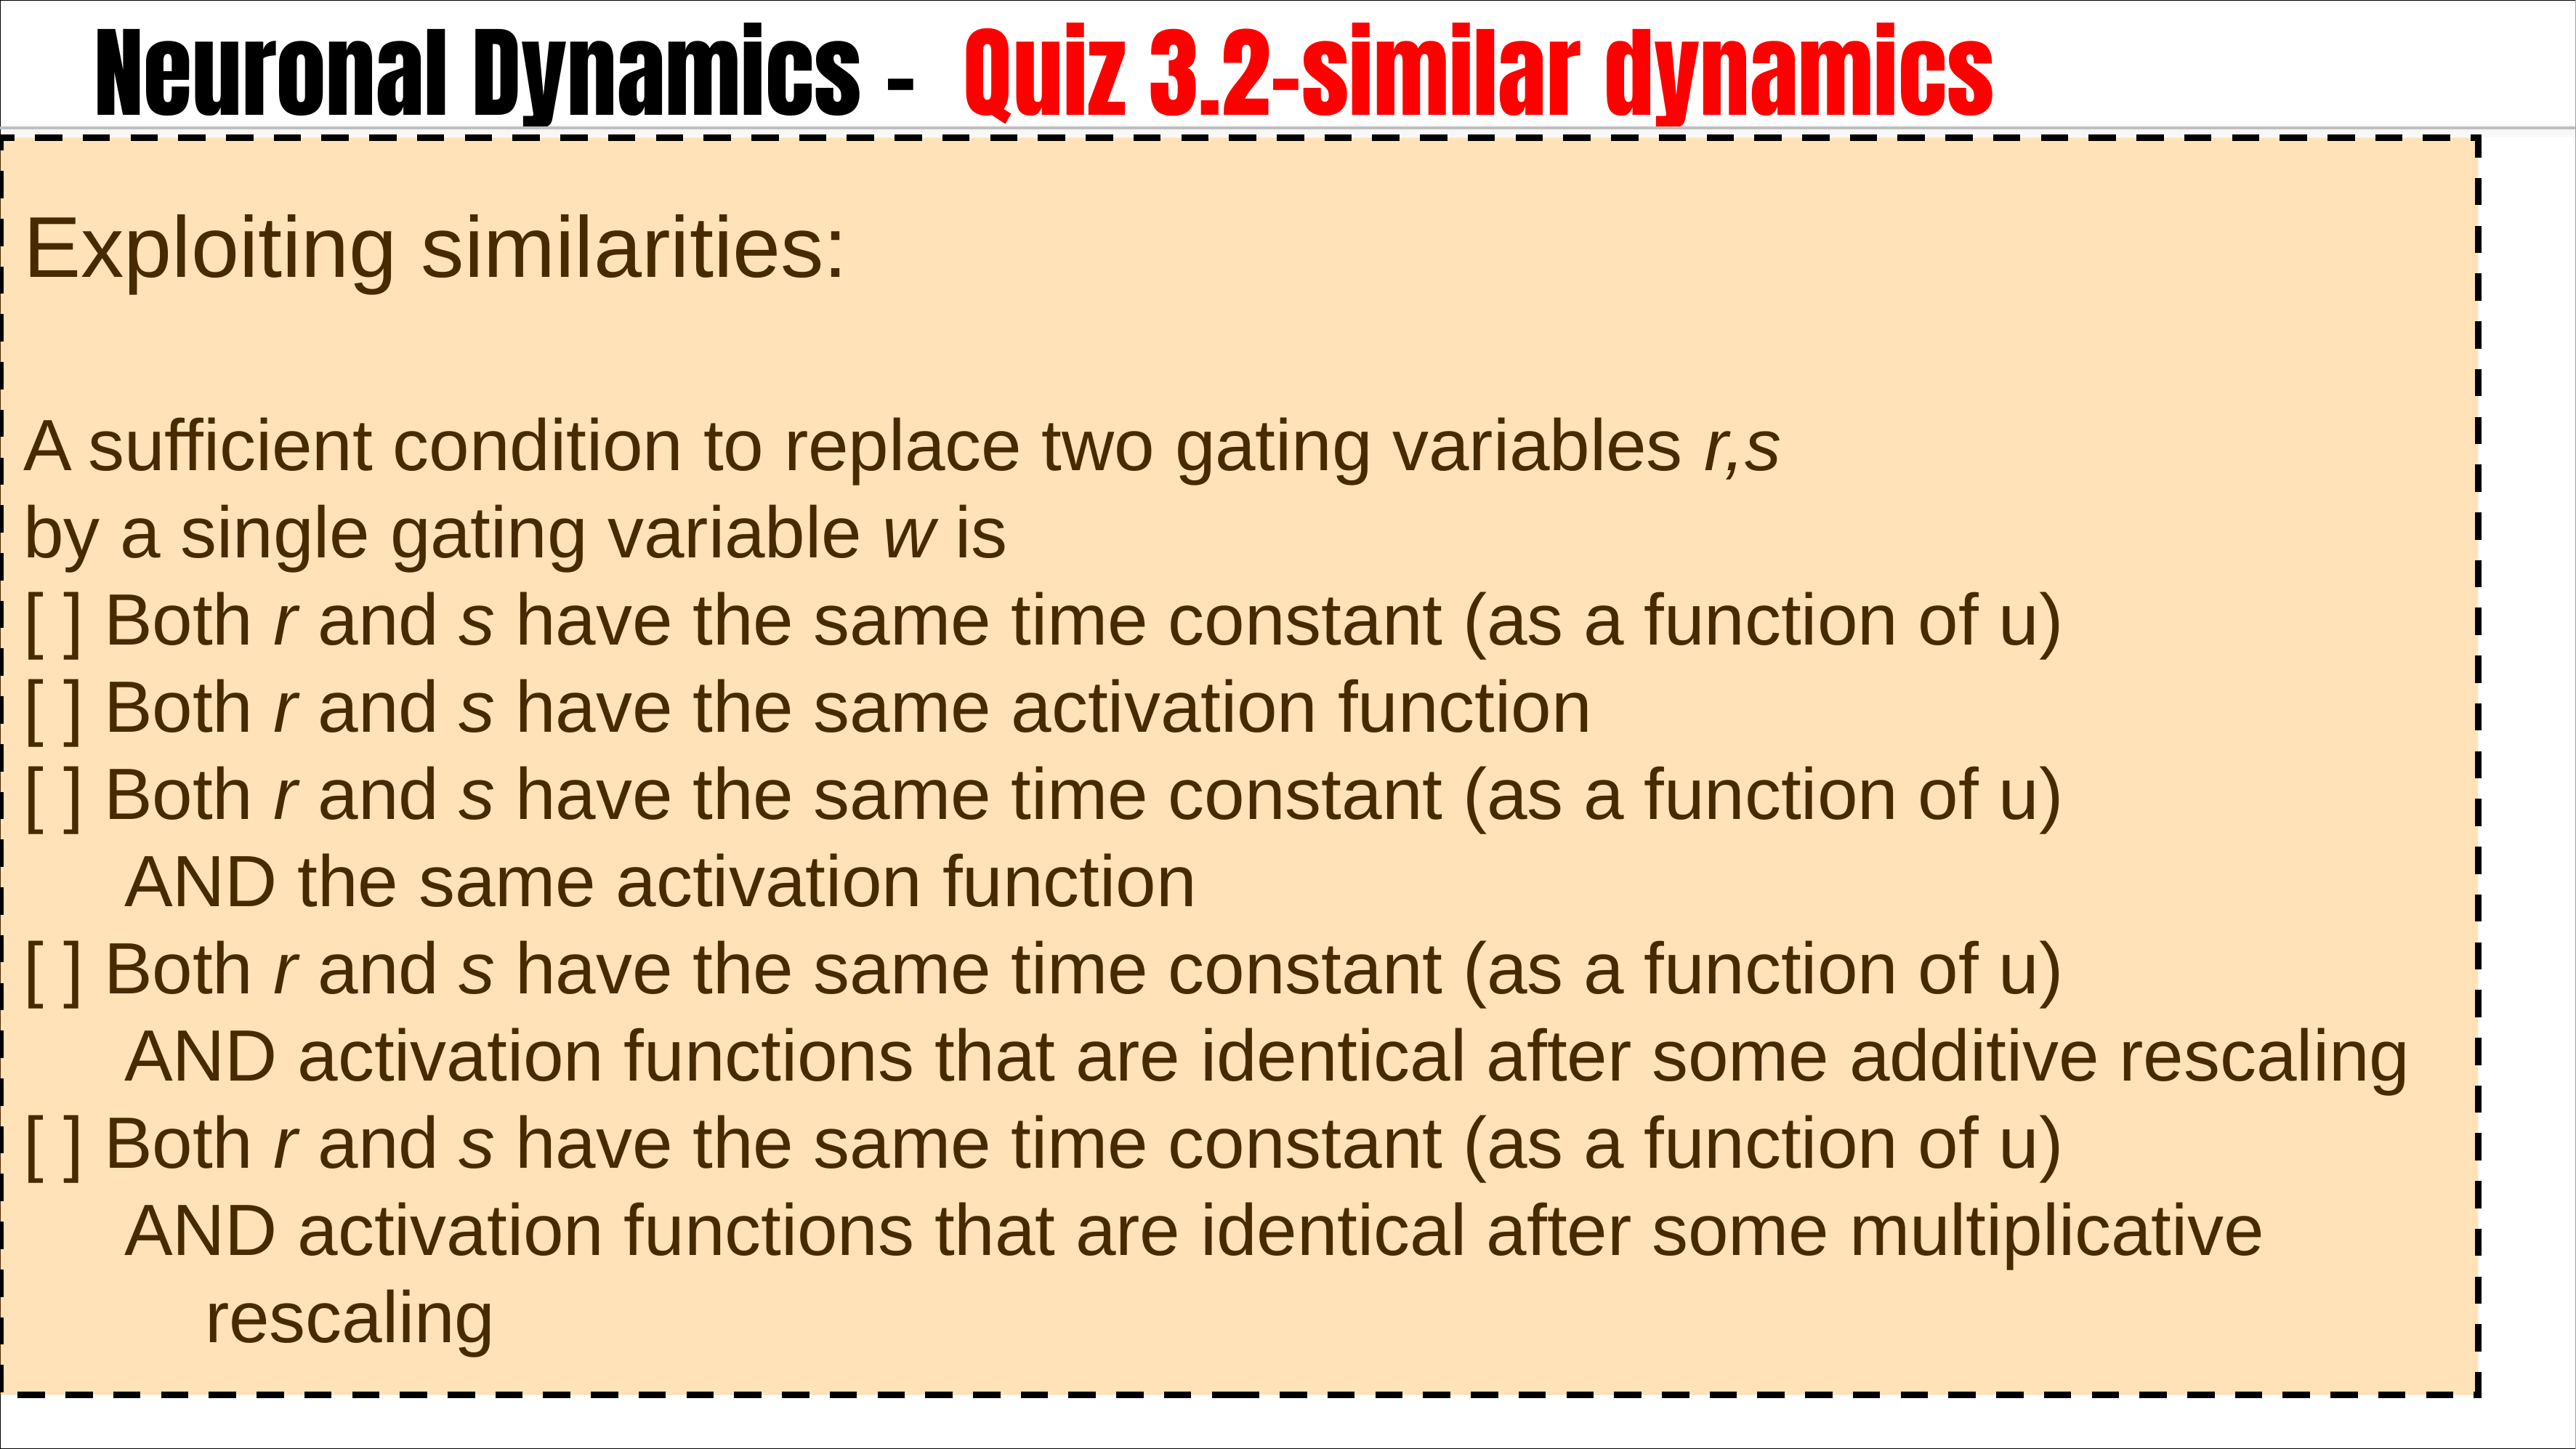

Neuronal Dynamics –  Quiz 3.2-similar dynamics

Exploiting similarities:

A sufficient condition to replace two gating variables r,s
by a single gating variable w is
[ ] Both r and s have the same time constant (as a function of u)
[ ] Both r and s have the same activation function
[ ] Both r and s have the same time constant (as a function of u)
     AND the same activation function
[ ] Both r and s have the same time constant (as a function of u)
     AND activation functions that are identical after some additive rescaling
[ ] Both r and s have the same time constant (as a function of u)
     AND activation functions that are identical after some multiplicative
         rescaling